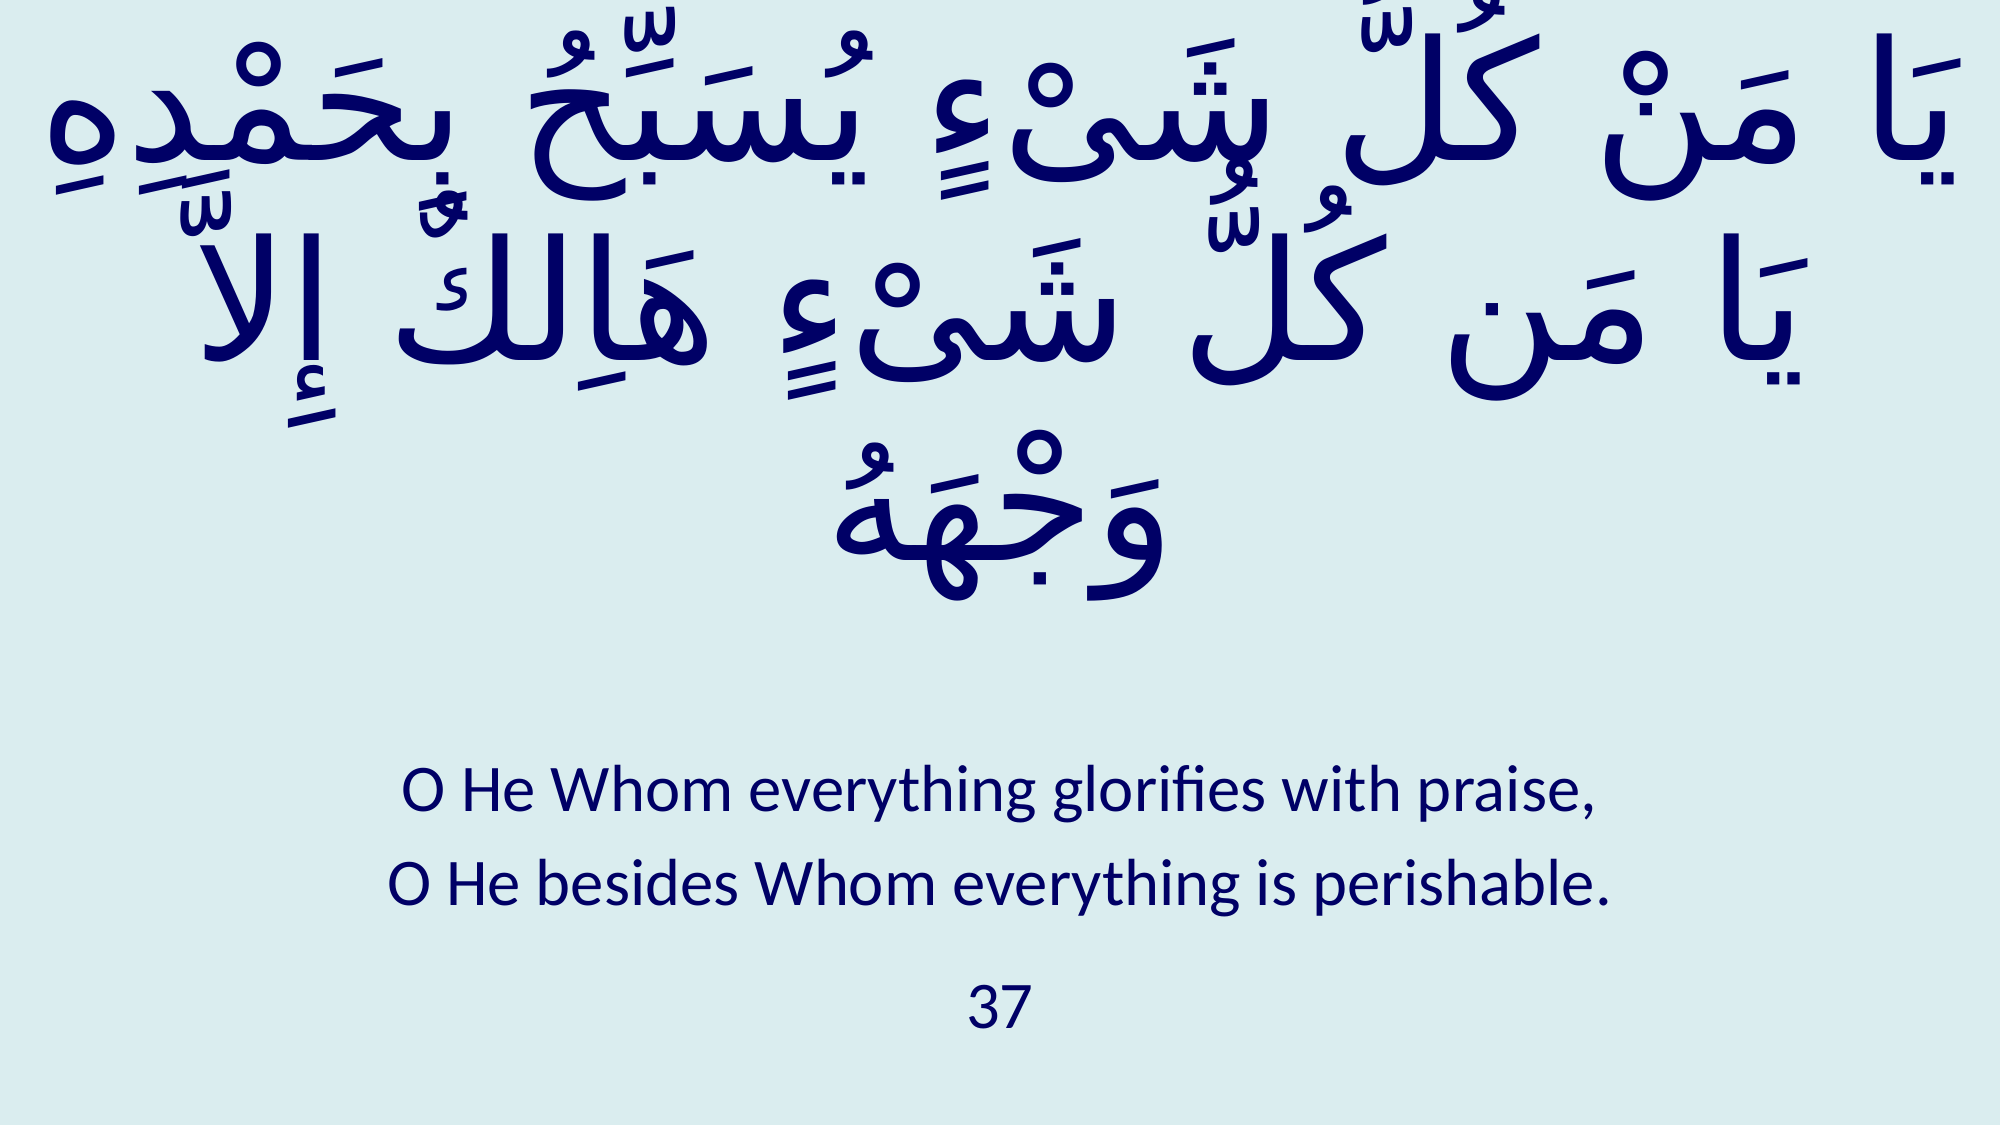

# يَا مَنْ كُلُّ شَیْ‏ءٍ يُسَبِّحُ بِحَمْدِهِ يَا مَن كُلُّ شَیْ‏ءٍ هَاِلكٌ إِلاَّ وَجْهَهُ
O He Whom everything glorifies with praise,
O He besides Whom everything is perishable.
37